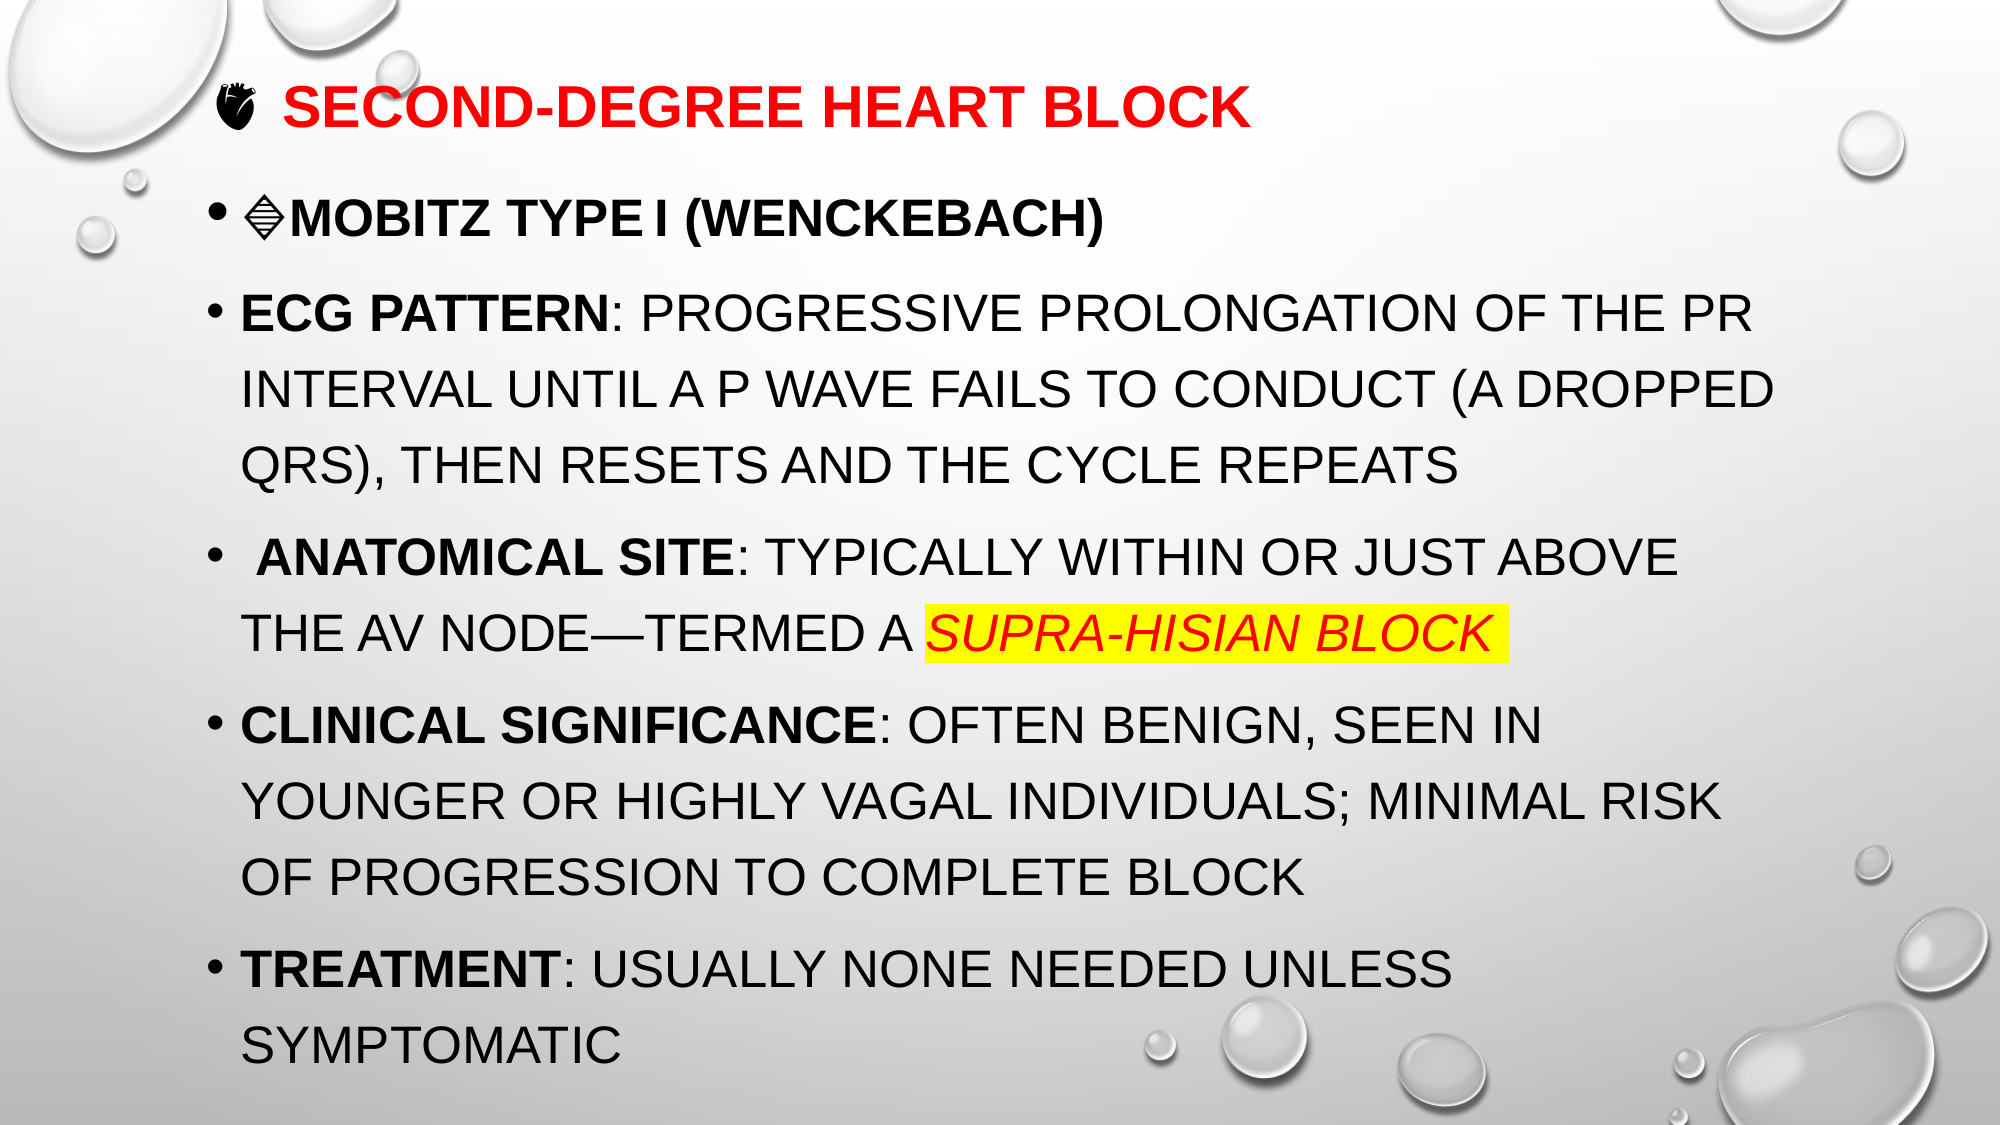

🫀 Second-degree HEART block
🔹Mobitz Type I (Wenckebach)
ECG pattern: Progressive prolongation of the PR interval until a P wave fails to conduct (a dropped QRS), then resets and the cycle repeats
 Anatomical site: Typically within or just above the AV node—termed a supra‑Hisian block
Clinical significance: Often benign, seen in younger or highly vagal individuals; minimal risk of progression to complete block
Treatment: Usually none needed unless symptomatic